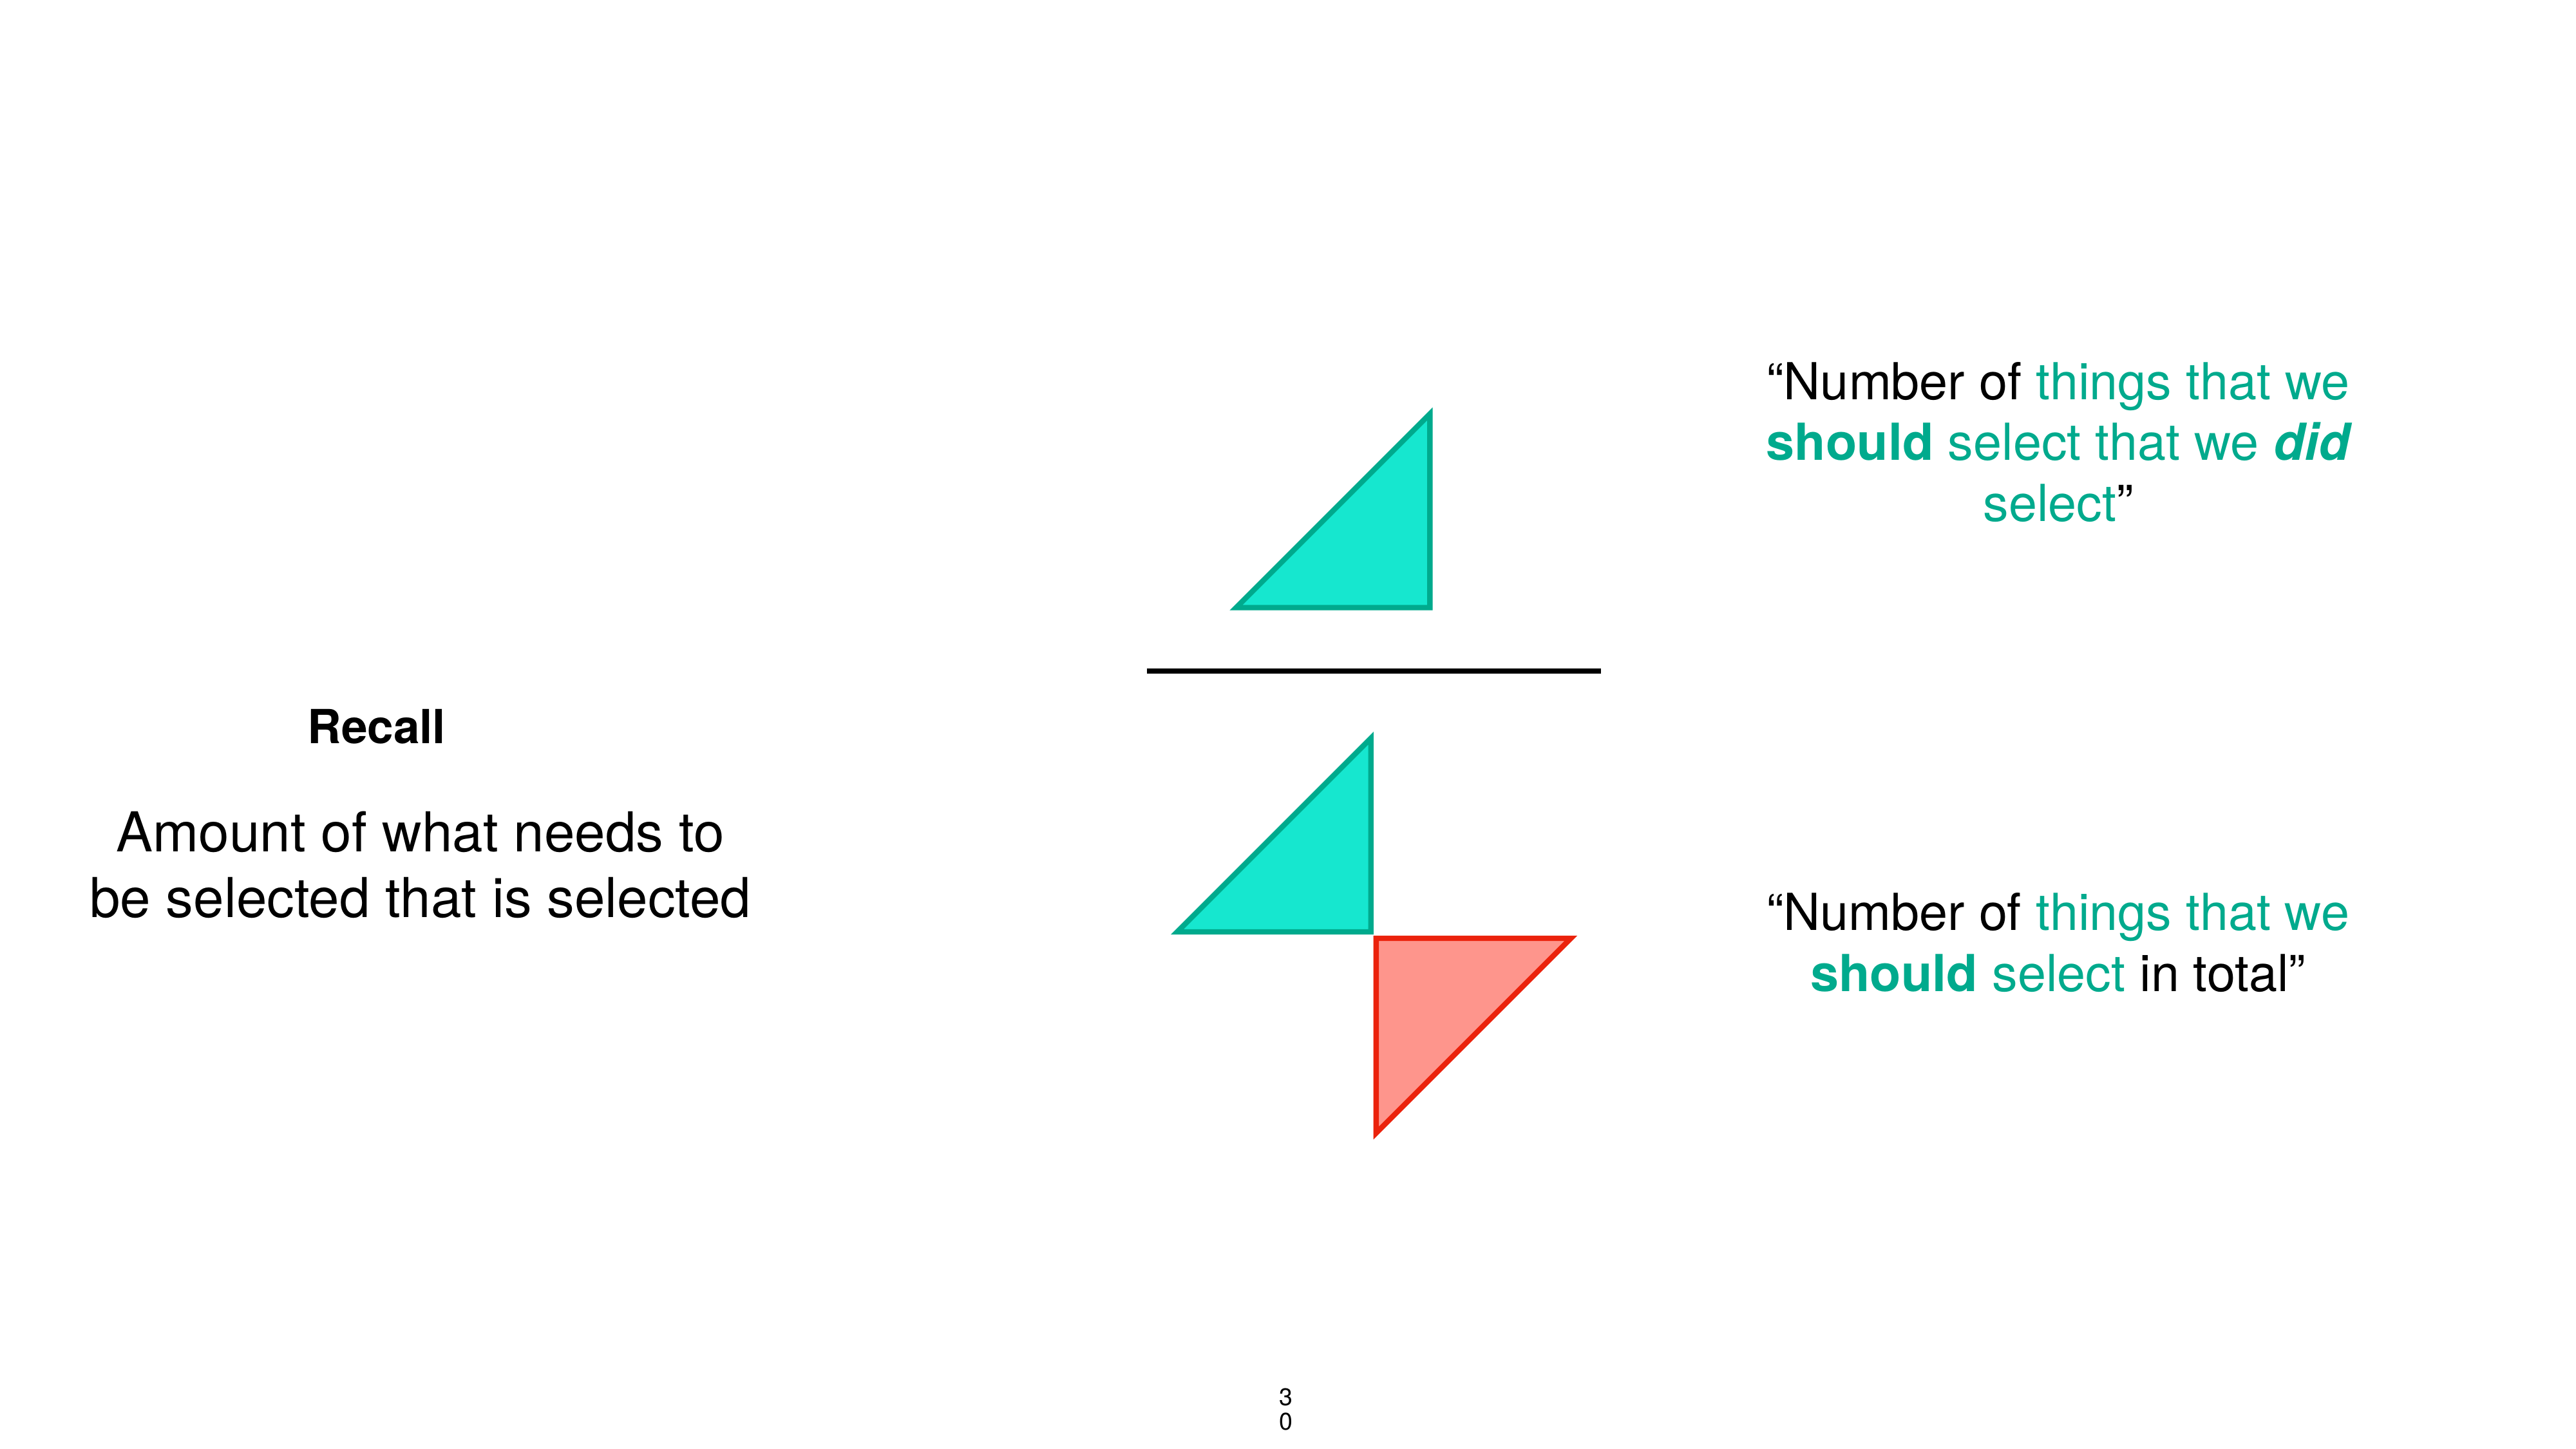

“Number of things that we should select that we did select”

Recall

Amount of what needs to be selected that is selected
“Number of things that we should select in total”

30